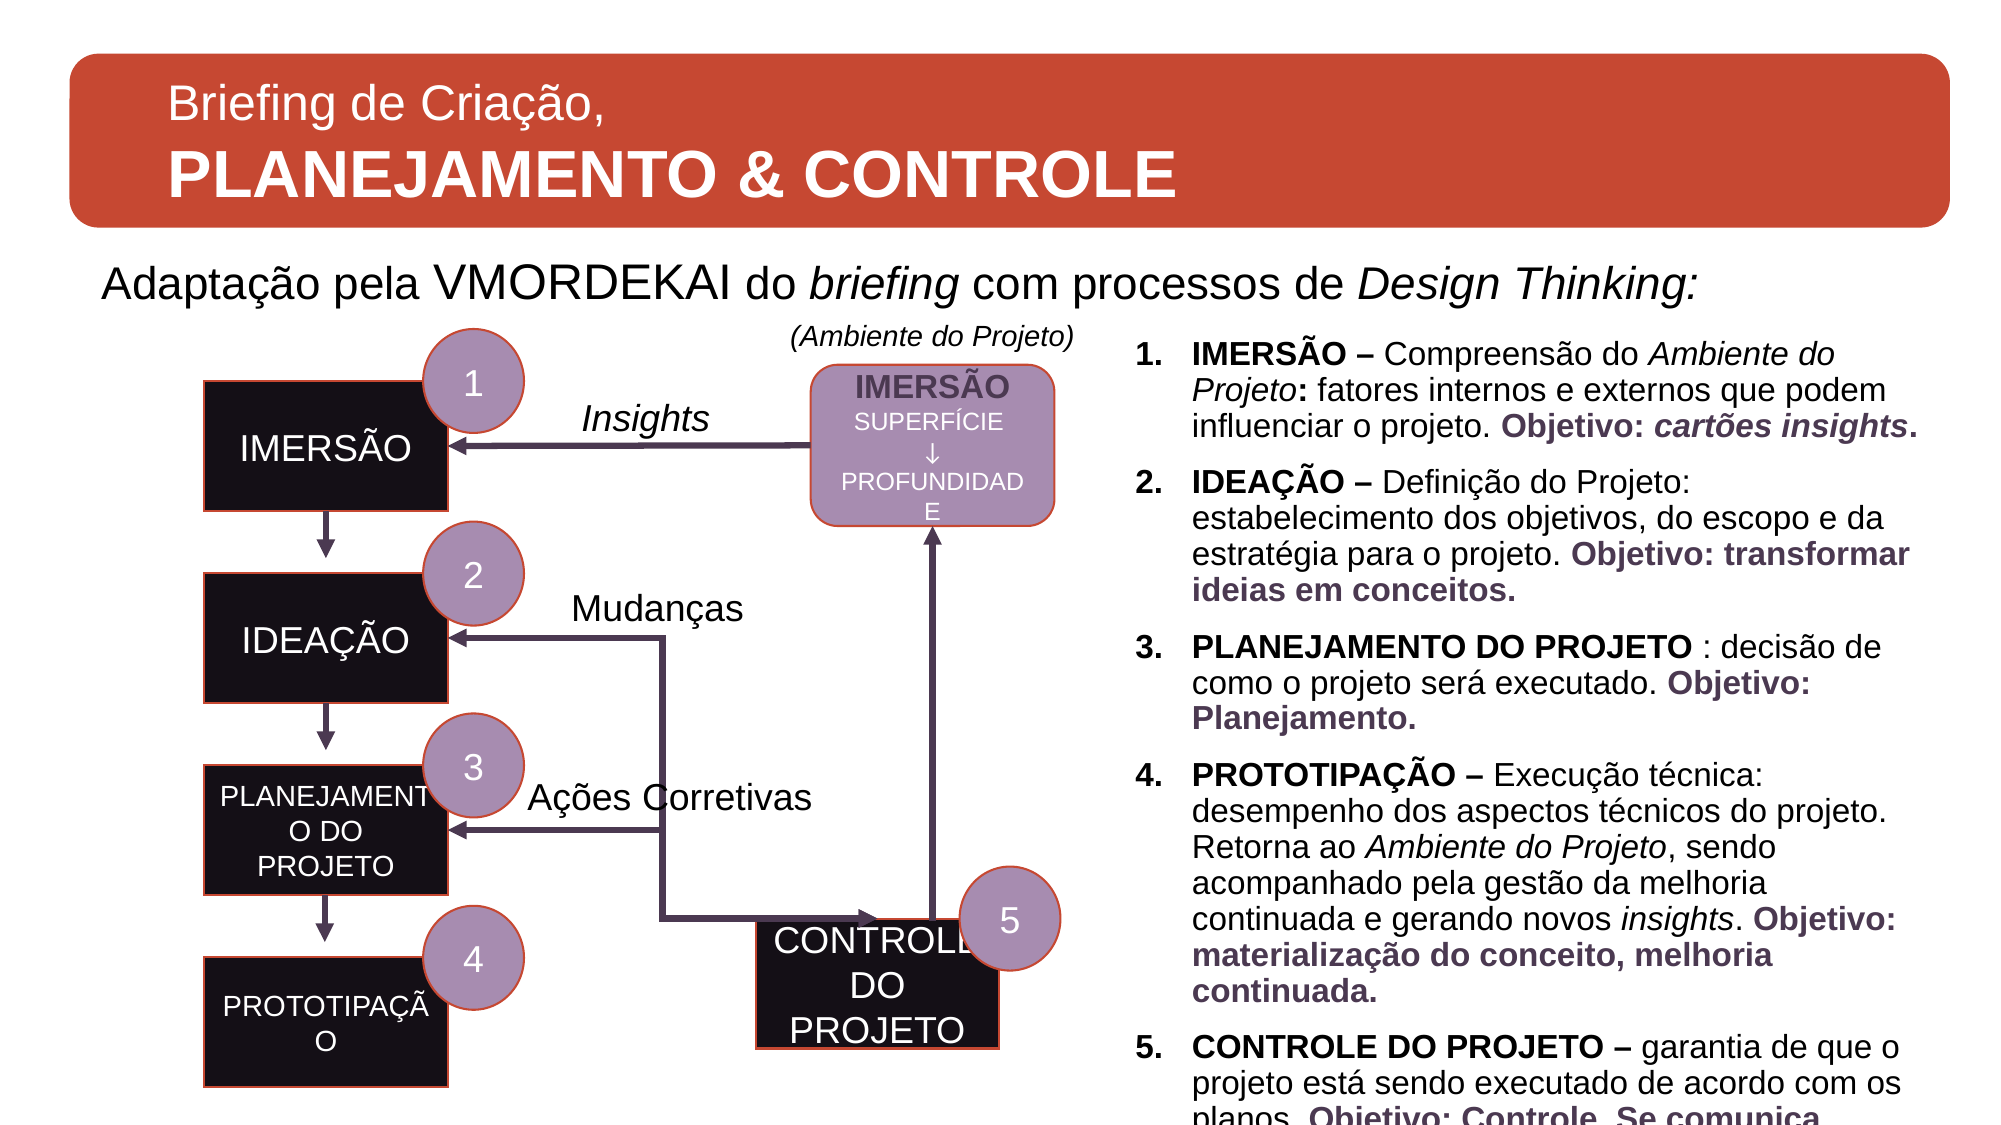

Briefing de Criação,
PLANEJAMENTO & CONTROLE
Adaptação pela VMORDEKAI do briefing com processos de Design Thinking:
(Ambiente do Projeto)
1
IMERSÃO
IDEAÇÃO
Mudanças
PLANEJAMENTO DO PROJETO
Ações Corretivas
CONTROLE DO PROJETO
PROTOTIPAÇÃO
2
3
5
4
IMERSÃO
SUPERFÍCIE
↓
PROFUNDIDADE
Insights
IMERSÃO – Compreensão do Ambiente do Projeto: fatores internos e externos que podem influenciar o projeto. Objetivo: cartões insights.
IDEAÇÃO – Definição do Projeto: estabelecimento dos objetivos, do escopo e da estratégia para o projeto. Objetivo: transformar ideias em conceitos.
Planejamento do projeto : decisão de como o projeto será executado. Objetivo: Planejamento.
PROTOTIPAÇÃO – Execução técnica: desempenho dos aspectos técnicos do projeto. Retorna ao Ambiente do Projeto, sendo acompanhado pela gestão da melhoria continuada e gerando novos insights. Objetivo: materialização do conceito, melhoria continuada.
Controle do projeto – garantia de que o projeto está sendo executado de acordo com os planos. Objetivo: Controle. Se comunica também com a IMERSÃO, ressignificando o Ambiente do Projeto.